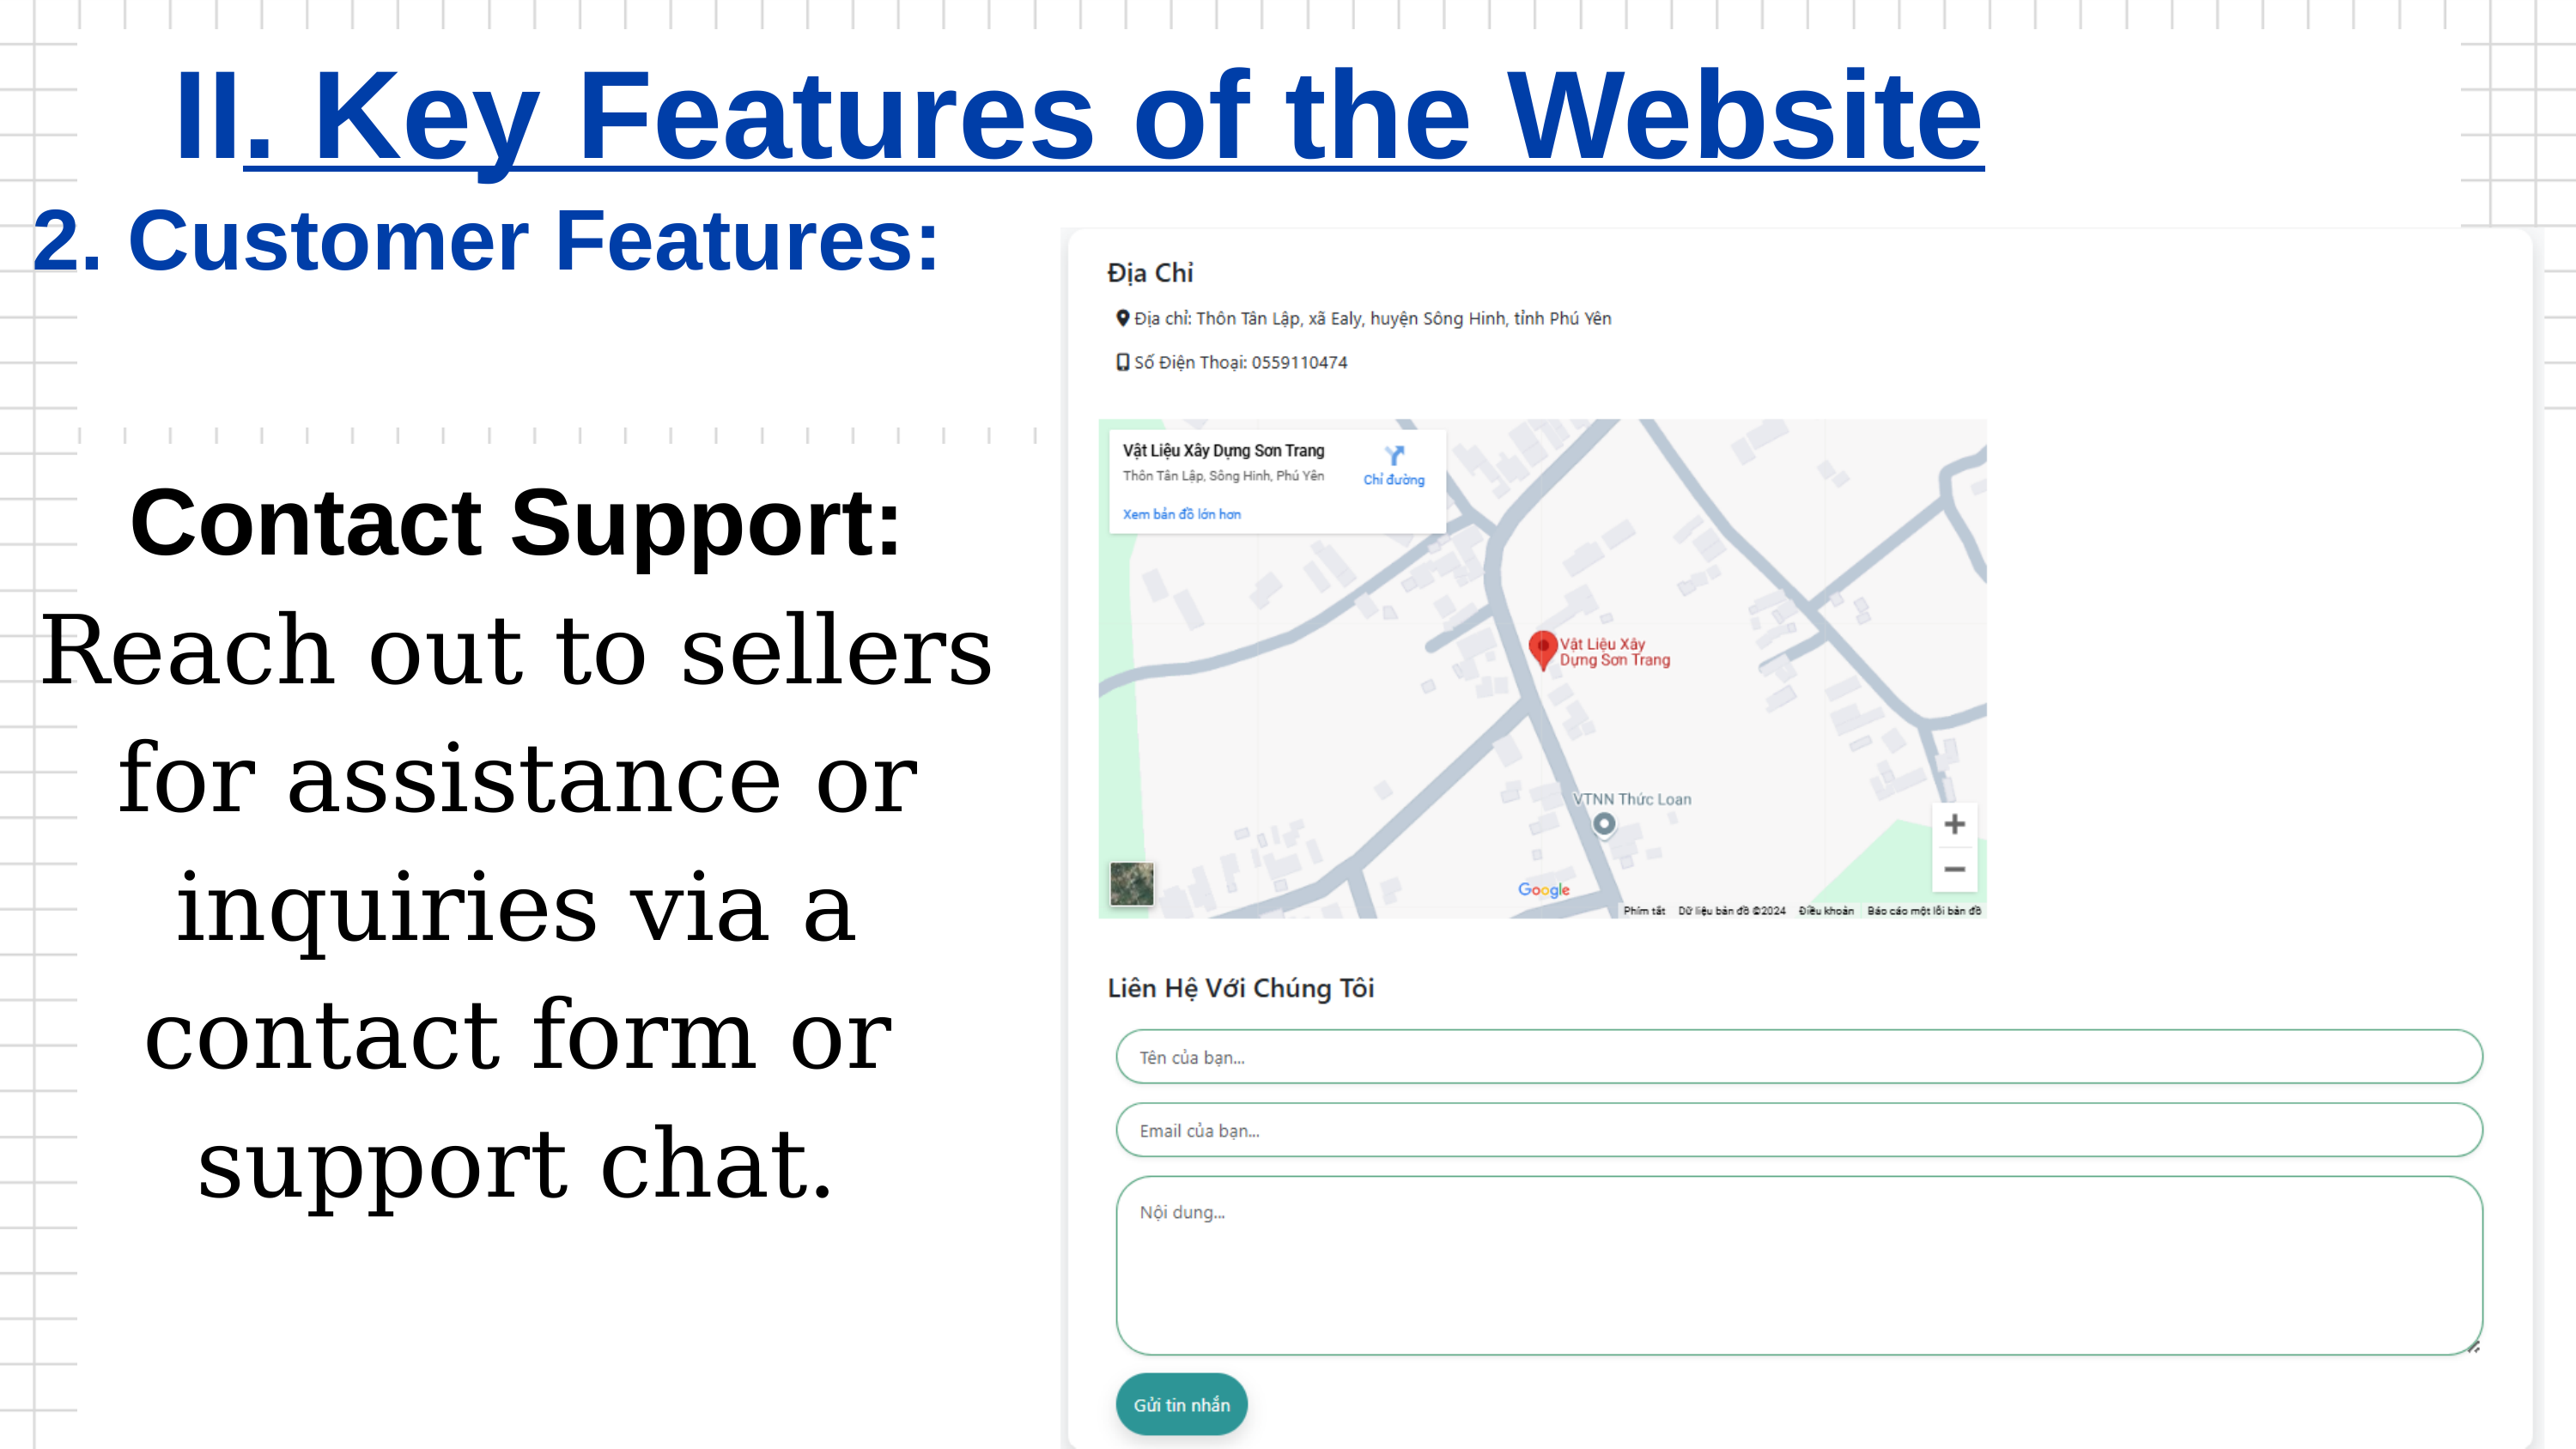

II. Key Features of the Website

2. Customer Features:

Contact Support: Reach out to sellers for assistance or inquiries via a contact form or support chat.